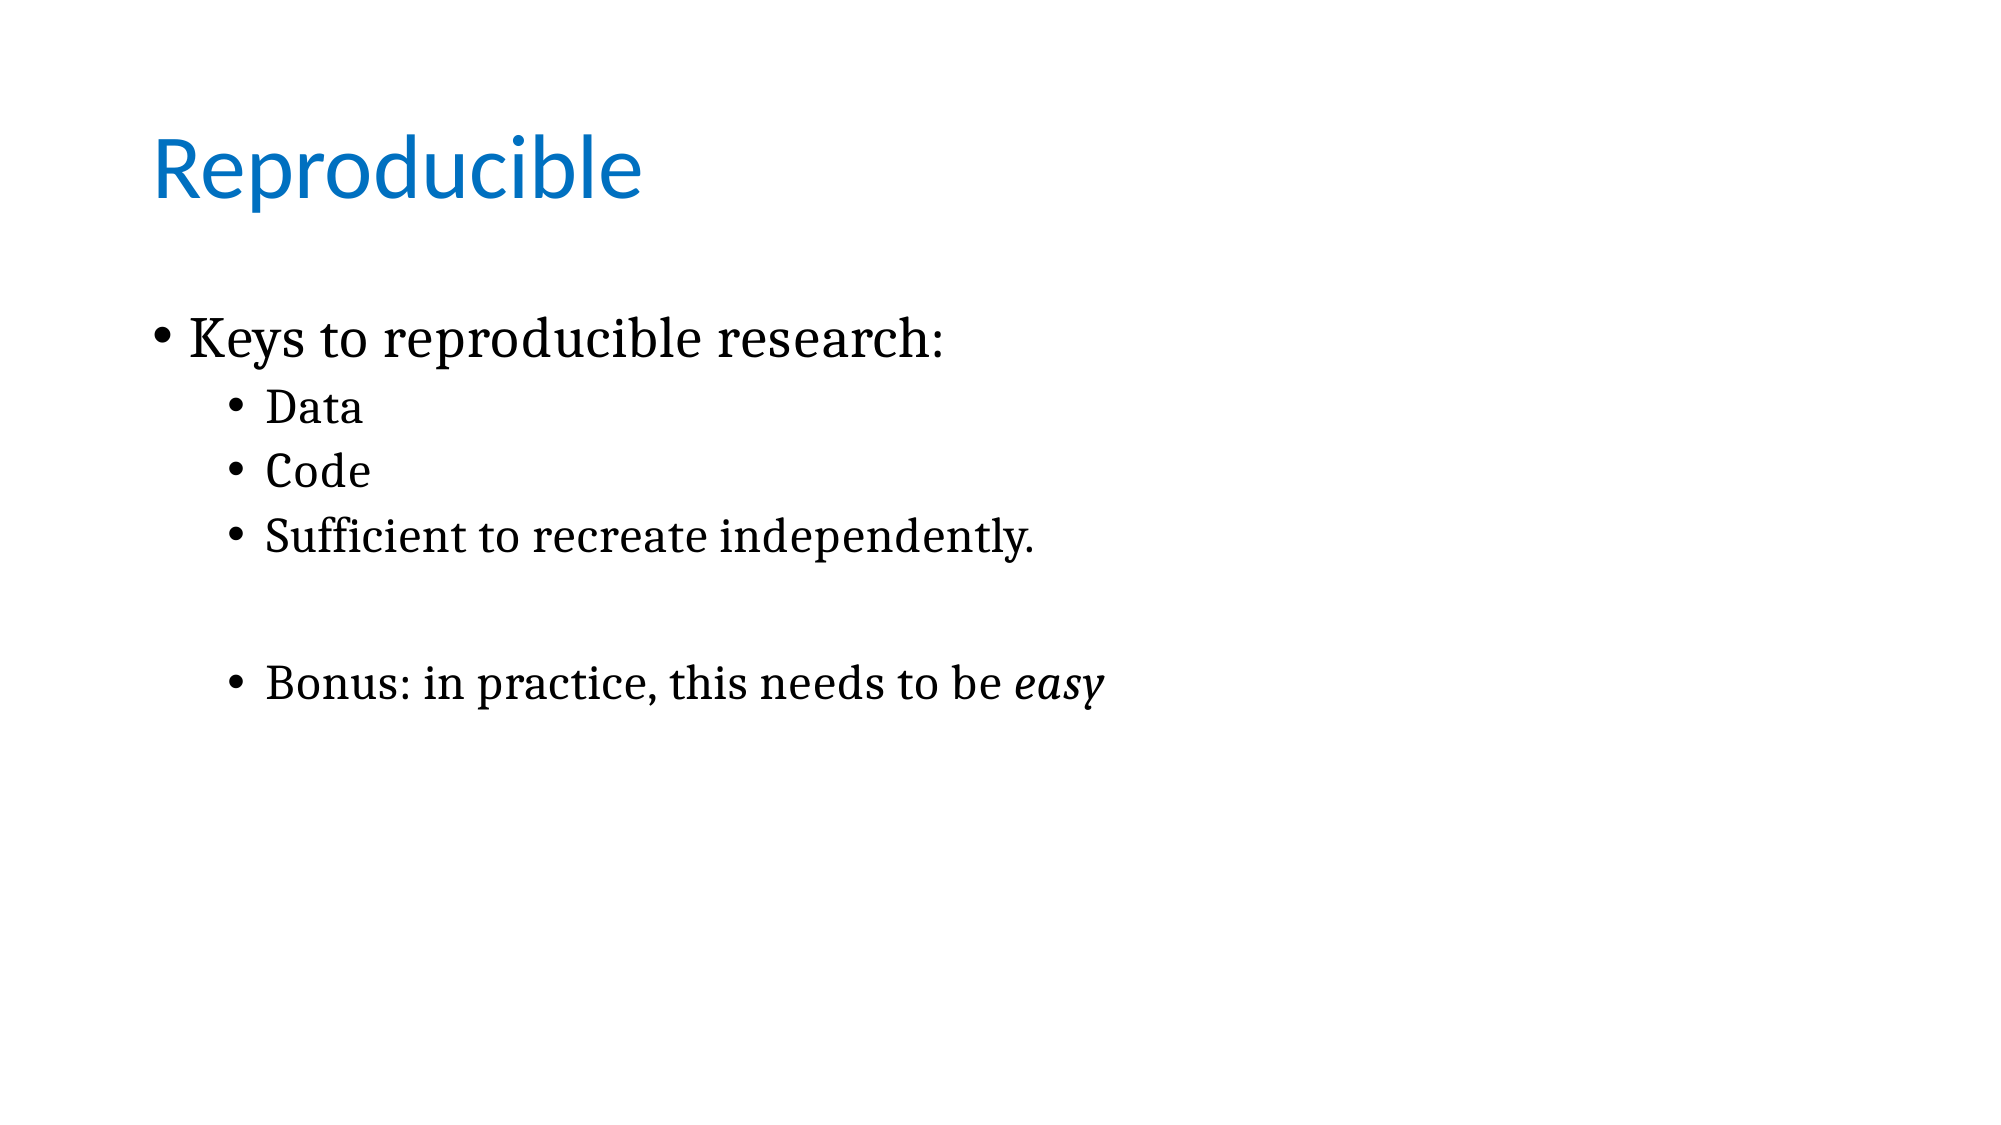

# Reproducible
Keys to reproducible research:
Data
Code
Sufficient to recreate independently.

Bonus: in practice, this needs to be easy